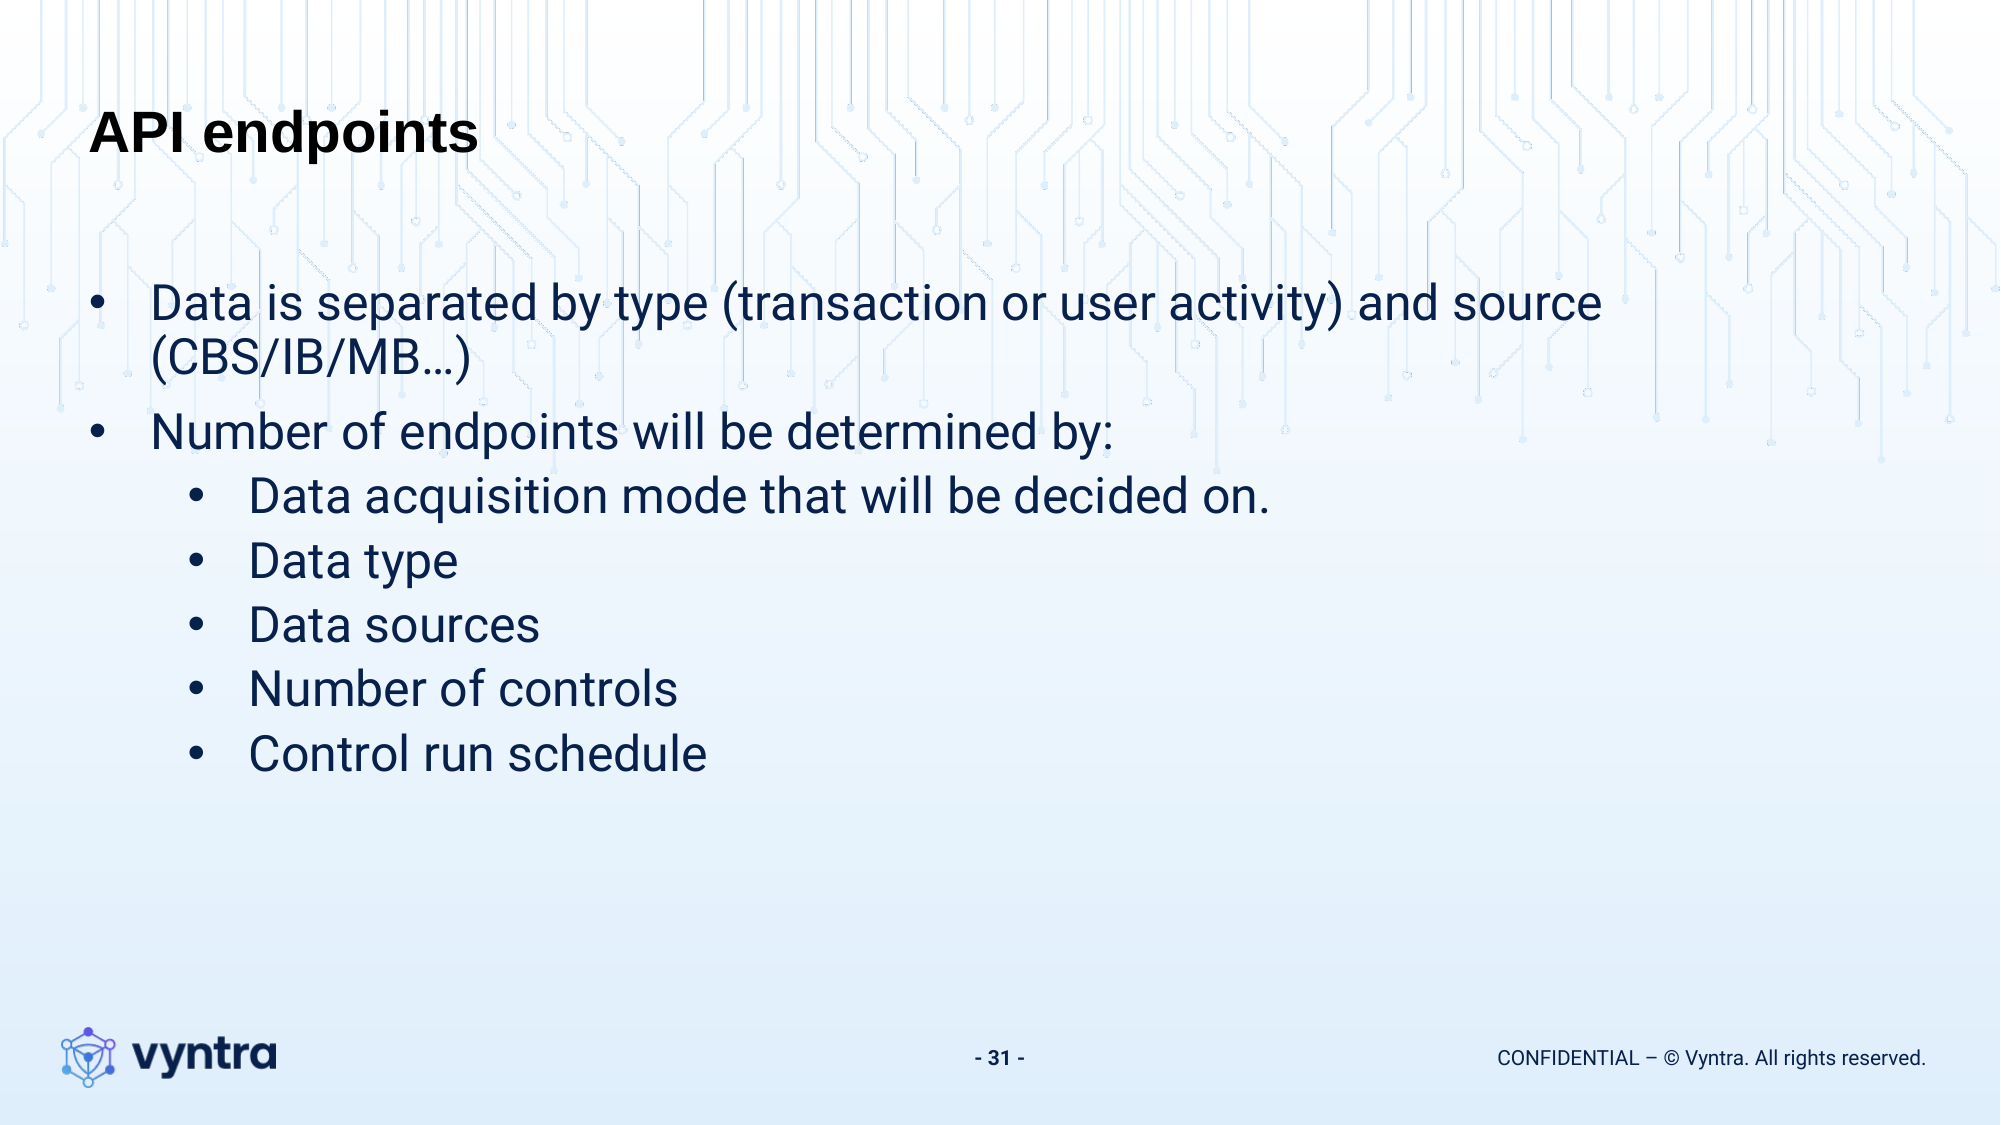

# API endpoints
Data is separated by type (transaction or user activity) and source (CBS/IB/MB…)
Number of endpoints will be determined by:
Data acquisition mode that will be decided on.
Data type
Data sources
Number of controls
Control run schedule